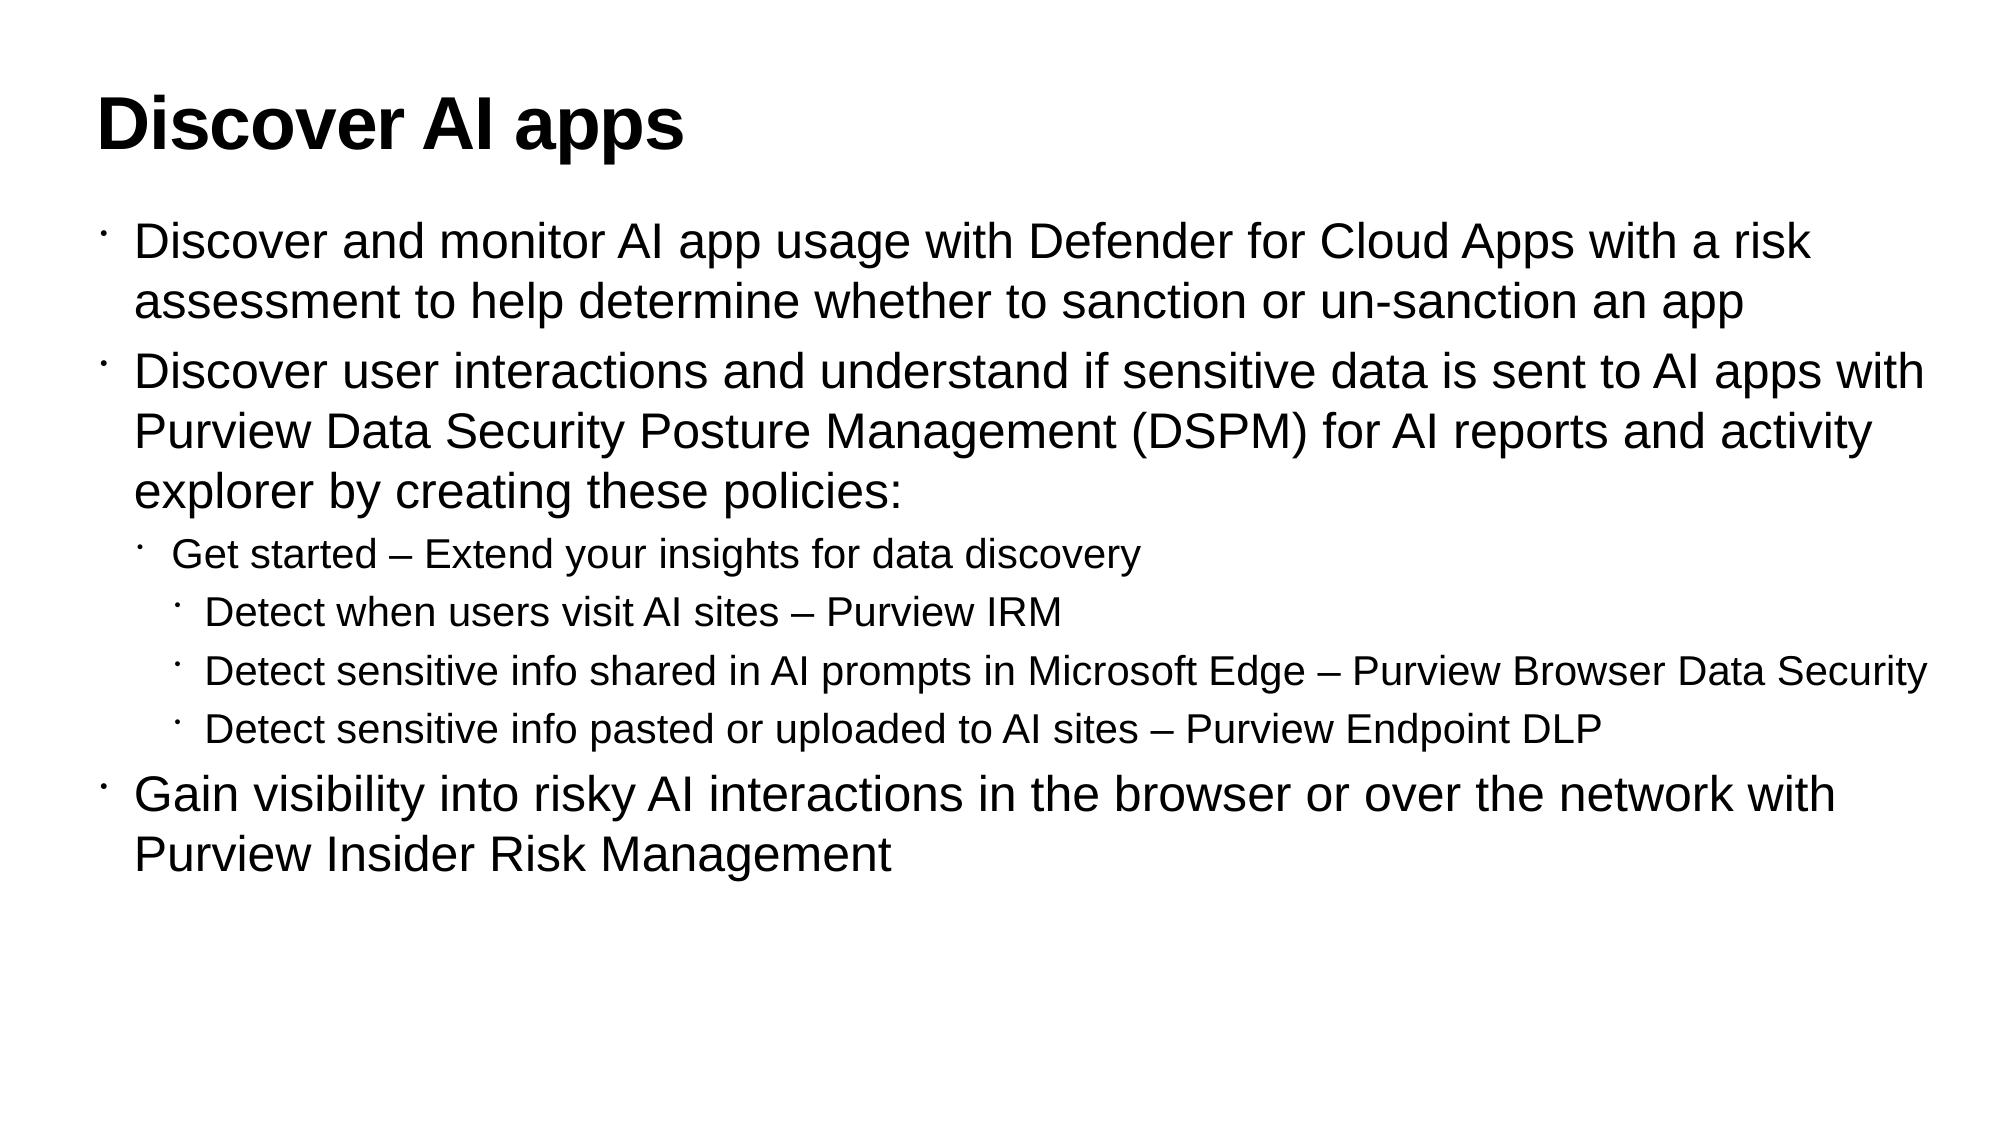

# Discover AI apps
Discover and monitor AI app usage with Defender for Cloud Apps with a risk assessment to help determine whether to sanction or un-sanction an app
Discover user interactions and understand if sensitive data is sent to AI apps with Purview Data Security Posture Management (DSPM) for AI reports and activity explorer by creating these policies:
Get started – Extend your insights for data discovery
Detect when users visit AI sites – Purview IRM
Detect sensitive info shared in AI prompts in Microsoft Edge – Purview Browser Data Security
Detect sensitive info pasted or uploaded to AI sites – Purview Endpoint DLP
Gain visibility into risky AI interactions in the browser or over the network with Purview Insider Risk Management